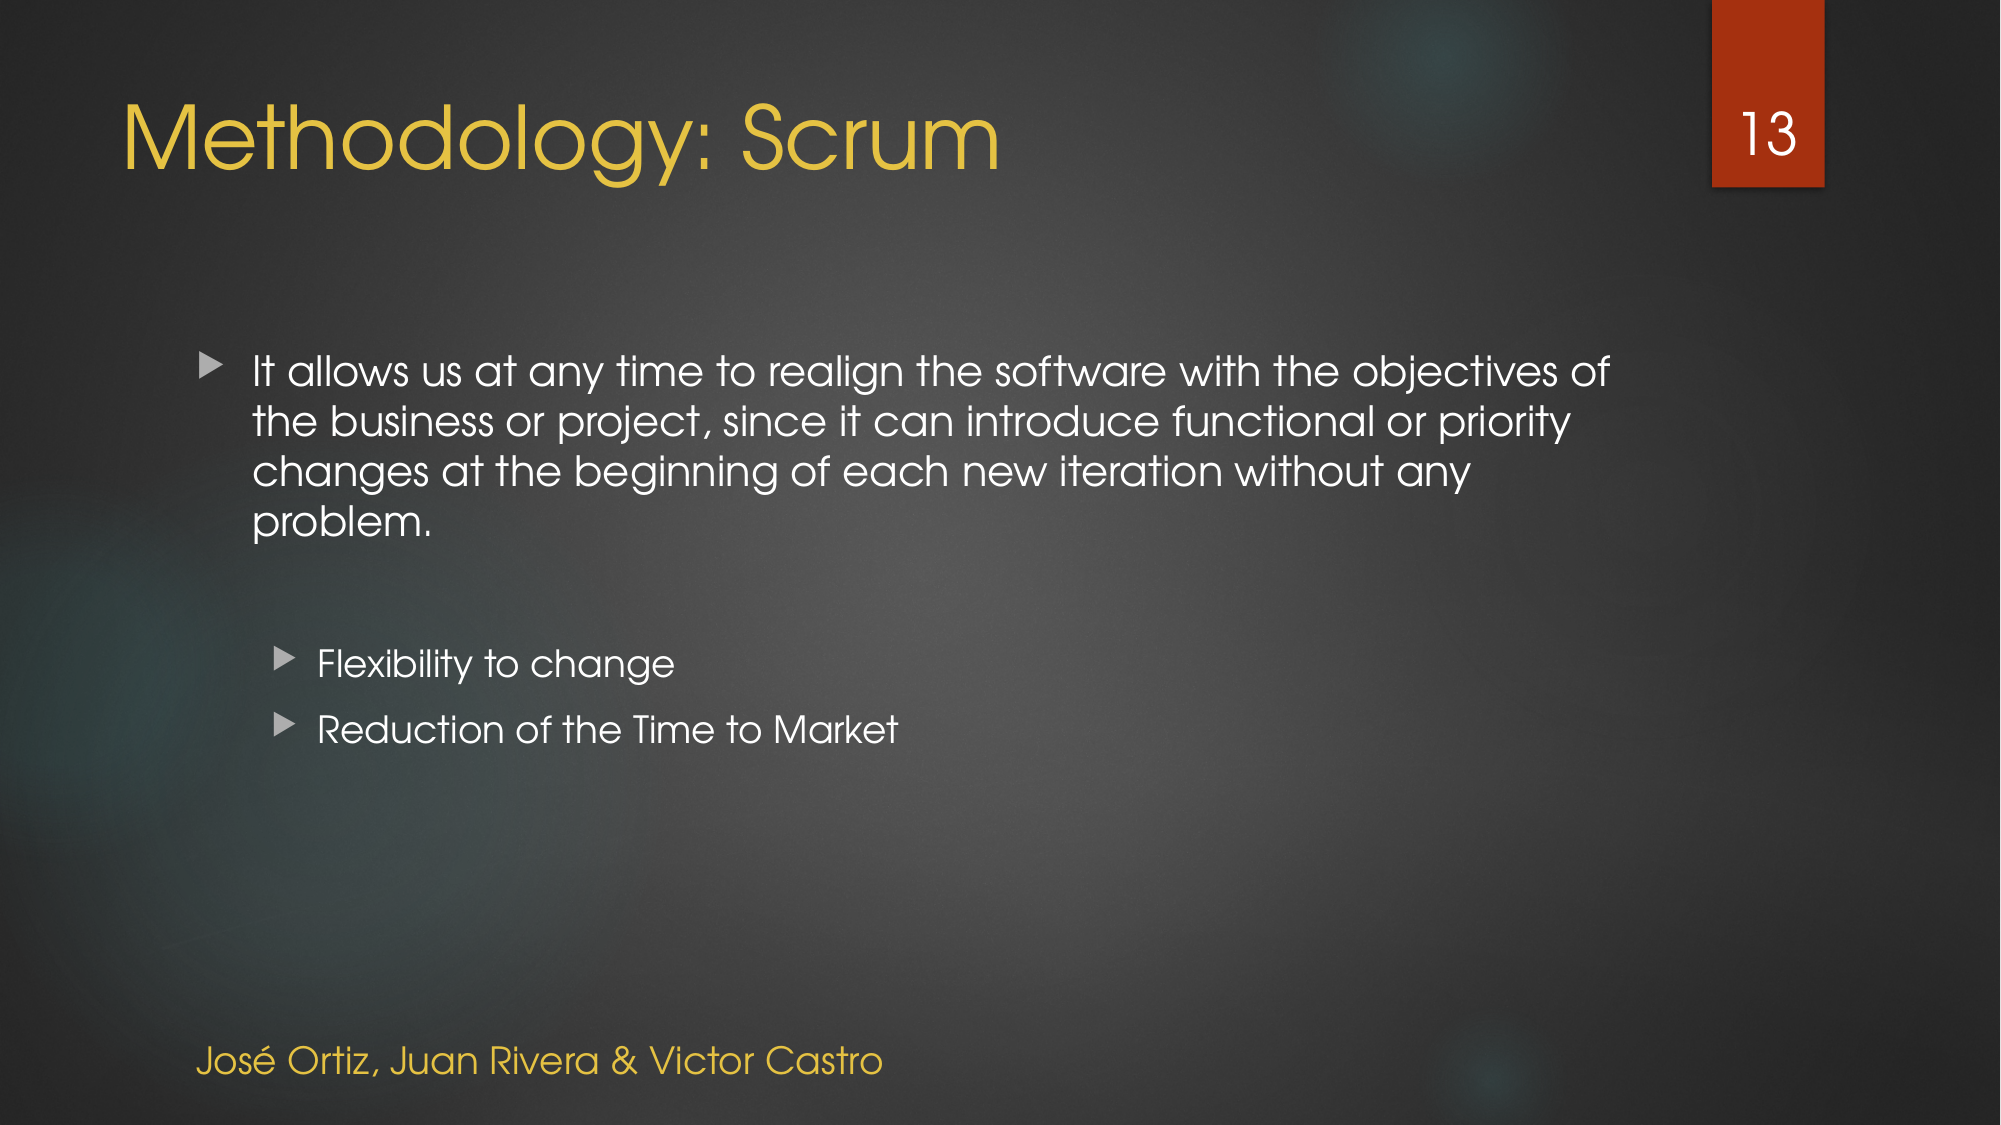

13
# Methodology: Scrum
It allows us at any time to realign the software with the objectives of the business or project, since it can introduce functional or priority changes at the beginning of each new iteration without any problem.

Flexibility to change
Reduction of the Time to Market

José Ortiz, Juan Rivera & Victor Castro